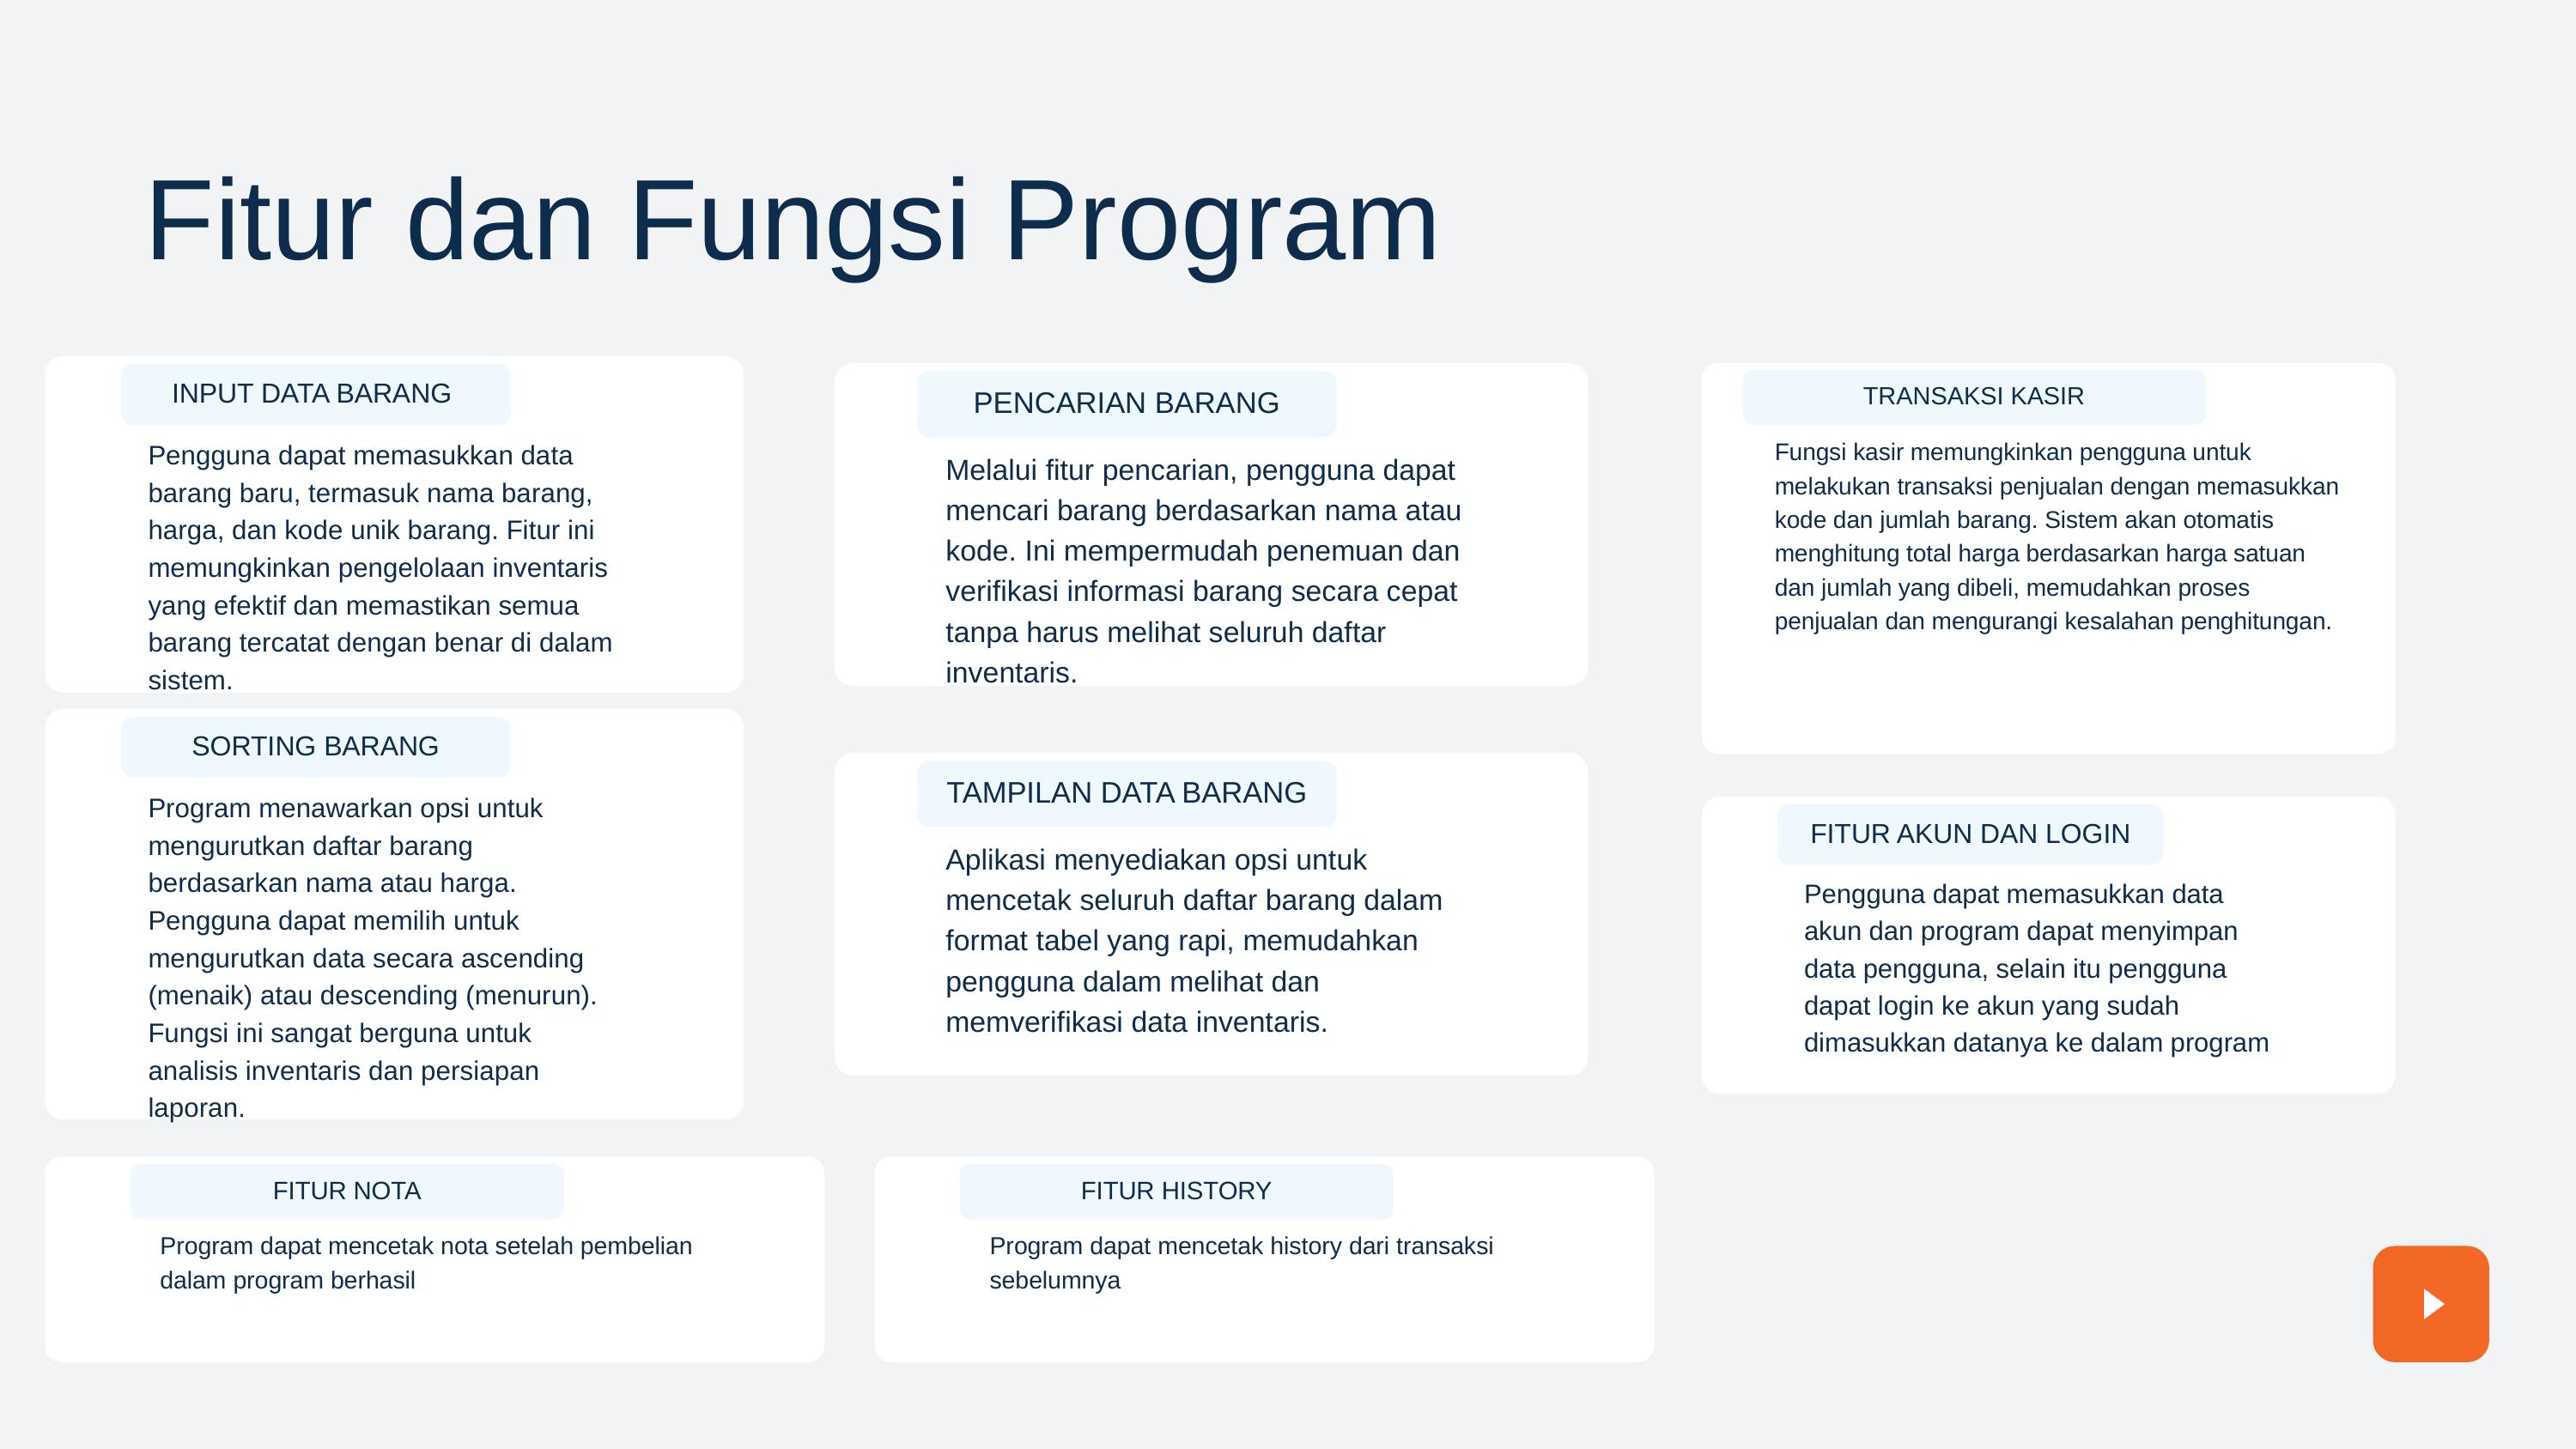

Fitur dan Fungsi Program

INPUT DATA BARANG
Pengguna dapat memasukkan data barang baru, termasuk nama barang, harga, dan kode unik barang. Fitur ini memungkinkan pengelolaan inventaris yang efektif dan memastikan semua barang tercatat dengan benar di dalam sistem.

PENCARIAN BARANG
Melalui fitur pencarian, pengguna dapat mencari barang berdasarkan nama atau kode. Ini mempermudah penemuan dan verifikasi informasi barang secara cepat tanpa harus melihat seluruh daftar inventaris.

TRANSAKSI KASIR
Fungsi kasir memungkinkan pengguna untuk melakukan transaksi penjualan dengan memasukkan kode dan jumlah barang. Sistem akan otomatis menghitung total harga berdasarkan harga satuan dan jumlah yang dibeli, memudahkan proses penjualan dan mengurangi kesalahan penghitungan.

SORTING BARANG
Program menawarkan opsi untuk mengurutkan daftar barang berdasarkan nama atau harga. Pengguna dapat memilih untuk mengurutkan data secara ascending (menaik) atau descending (menurun). Fungsi ini sangat berguna untuk analisis inventaris dan persiapan laporan.

TAMPILAN DATA BARANG
Aplikasi menyediakan opsi untuk mencetak seluruh daftar barang dalam format tabel yang rapi, memudahkan pengguna dalam melihat dan memverifikasi data inventaris.

FITUR AKUN DAN LOGIN
Pengguna dapat memasukkan data akun dan program dapat menyimpan data pengguna, selain itu pengguna dapat login ke akun yang sudah dimasukkan datanya ke dalam program

FITUR NOTA
Program dapat mencetak nota setelah pembelian dalam program berhasil

FITUR HISTORY
Program dapat mencetak history dari transaksi sebelumnya